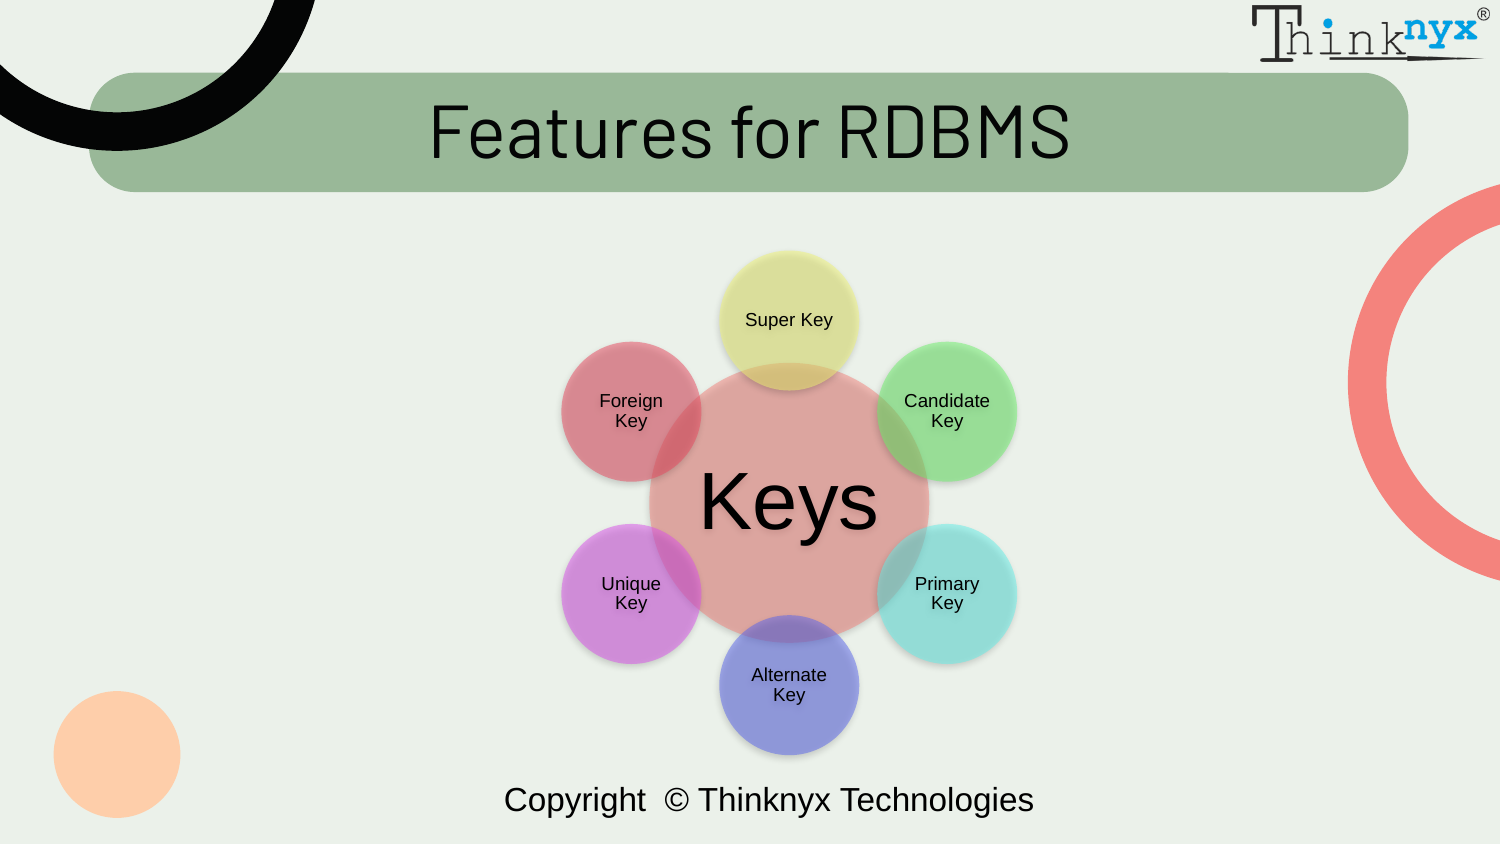

# Features for RDBMS
Keys
Super Key
Candidate Key
Primary Key
Alternate Key
Unique Key
Foreign Key